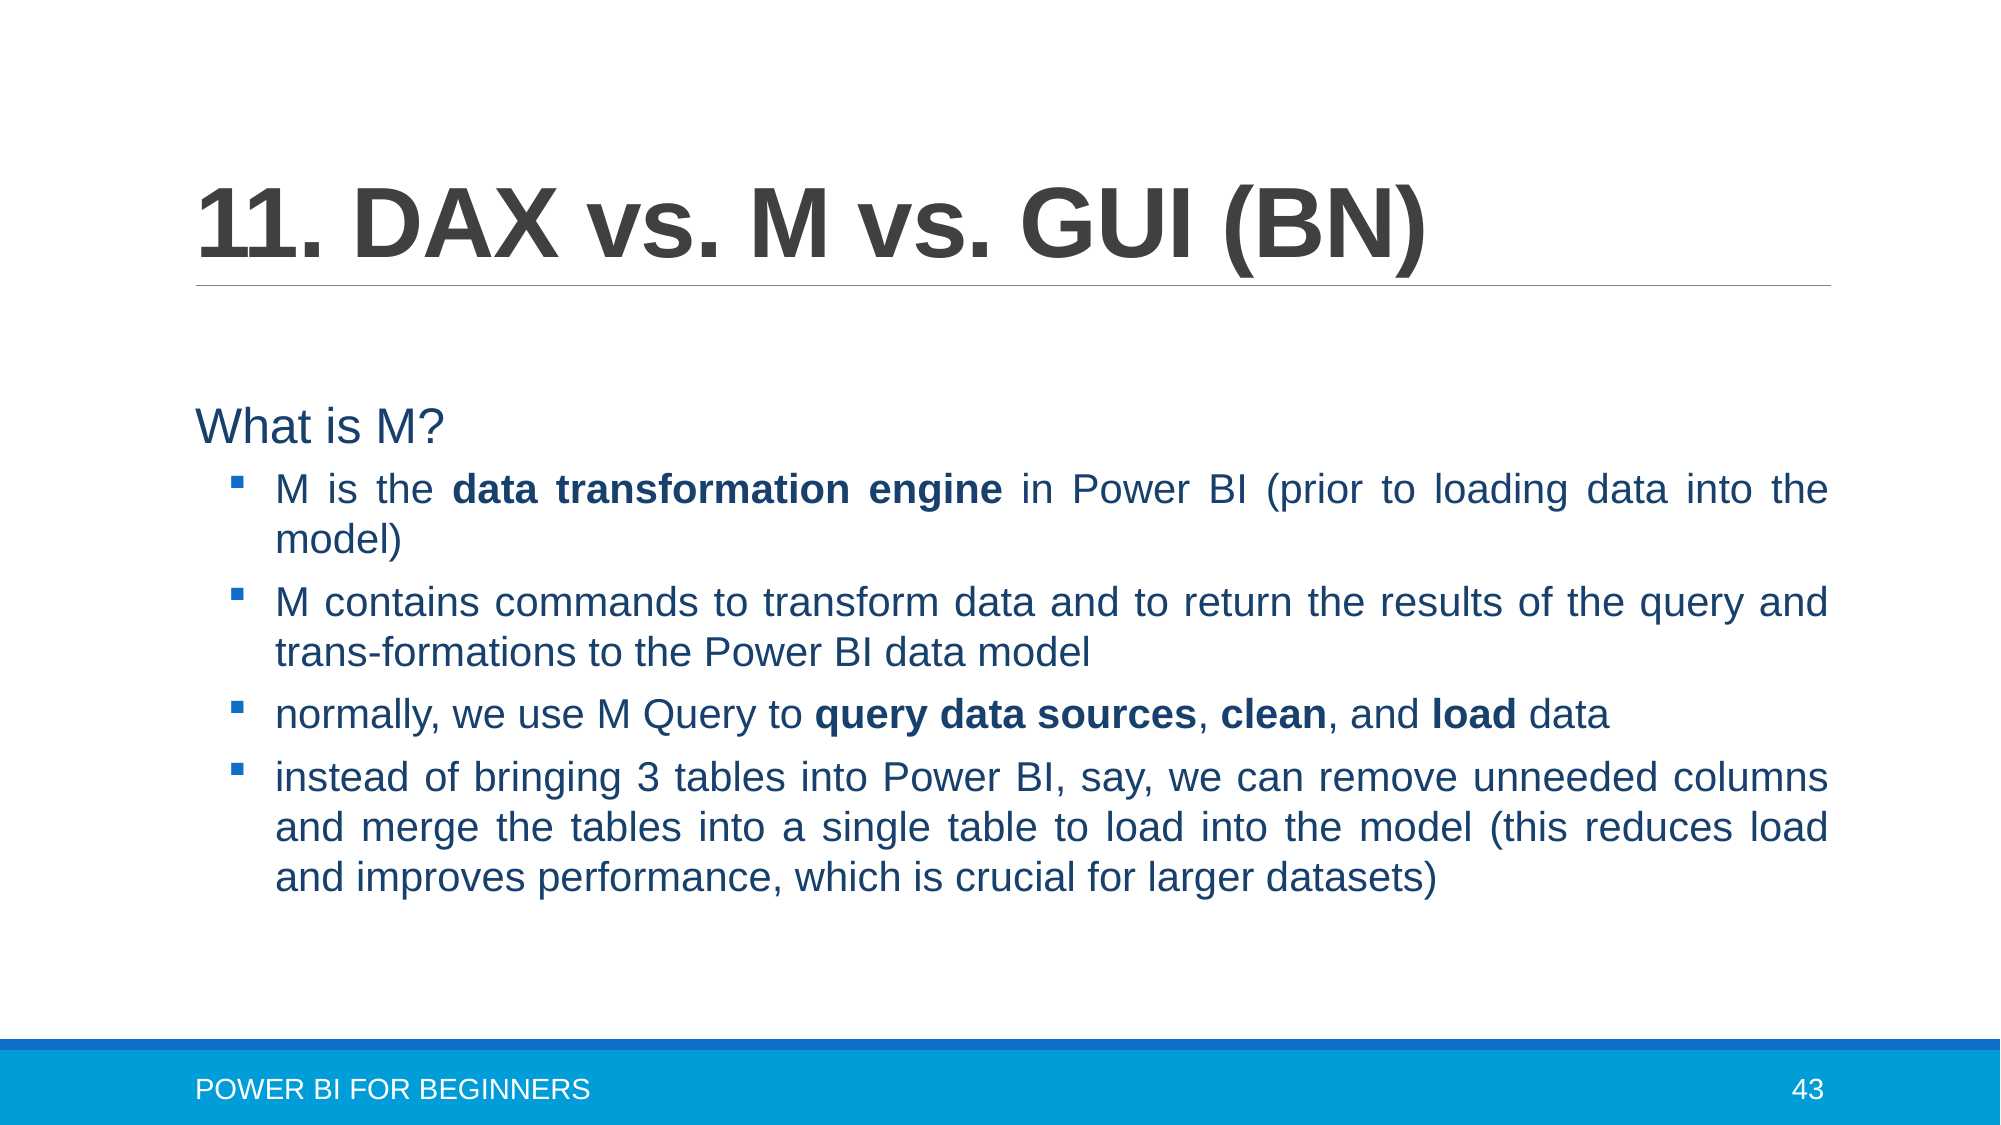

# 11. DAX vs. M vs. GUI (BN)
What is M?
M is the data transformation engine in Power BI (prior to loading data into the model)
M contains commands to transform data and to return the results of the query and trans-formations to the Power BI data model
normally, we use M Query to query data sources, clean, and load data
instead of bringing 3 tables into Power BI, say, we can remove unneeded columns and merge the tables into a single table to load into the model (this reduces load and improves performance, which is crucial for larger datasets)
POWER BI FOR BEGINNERS
43